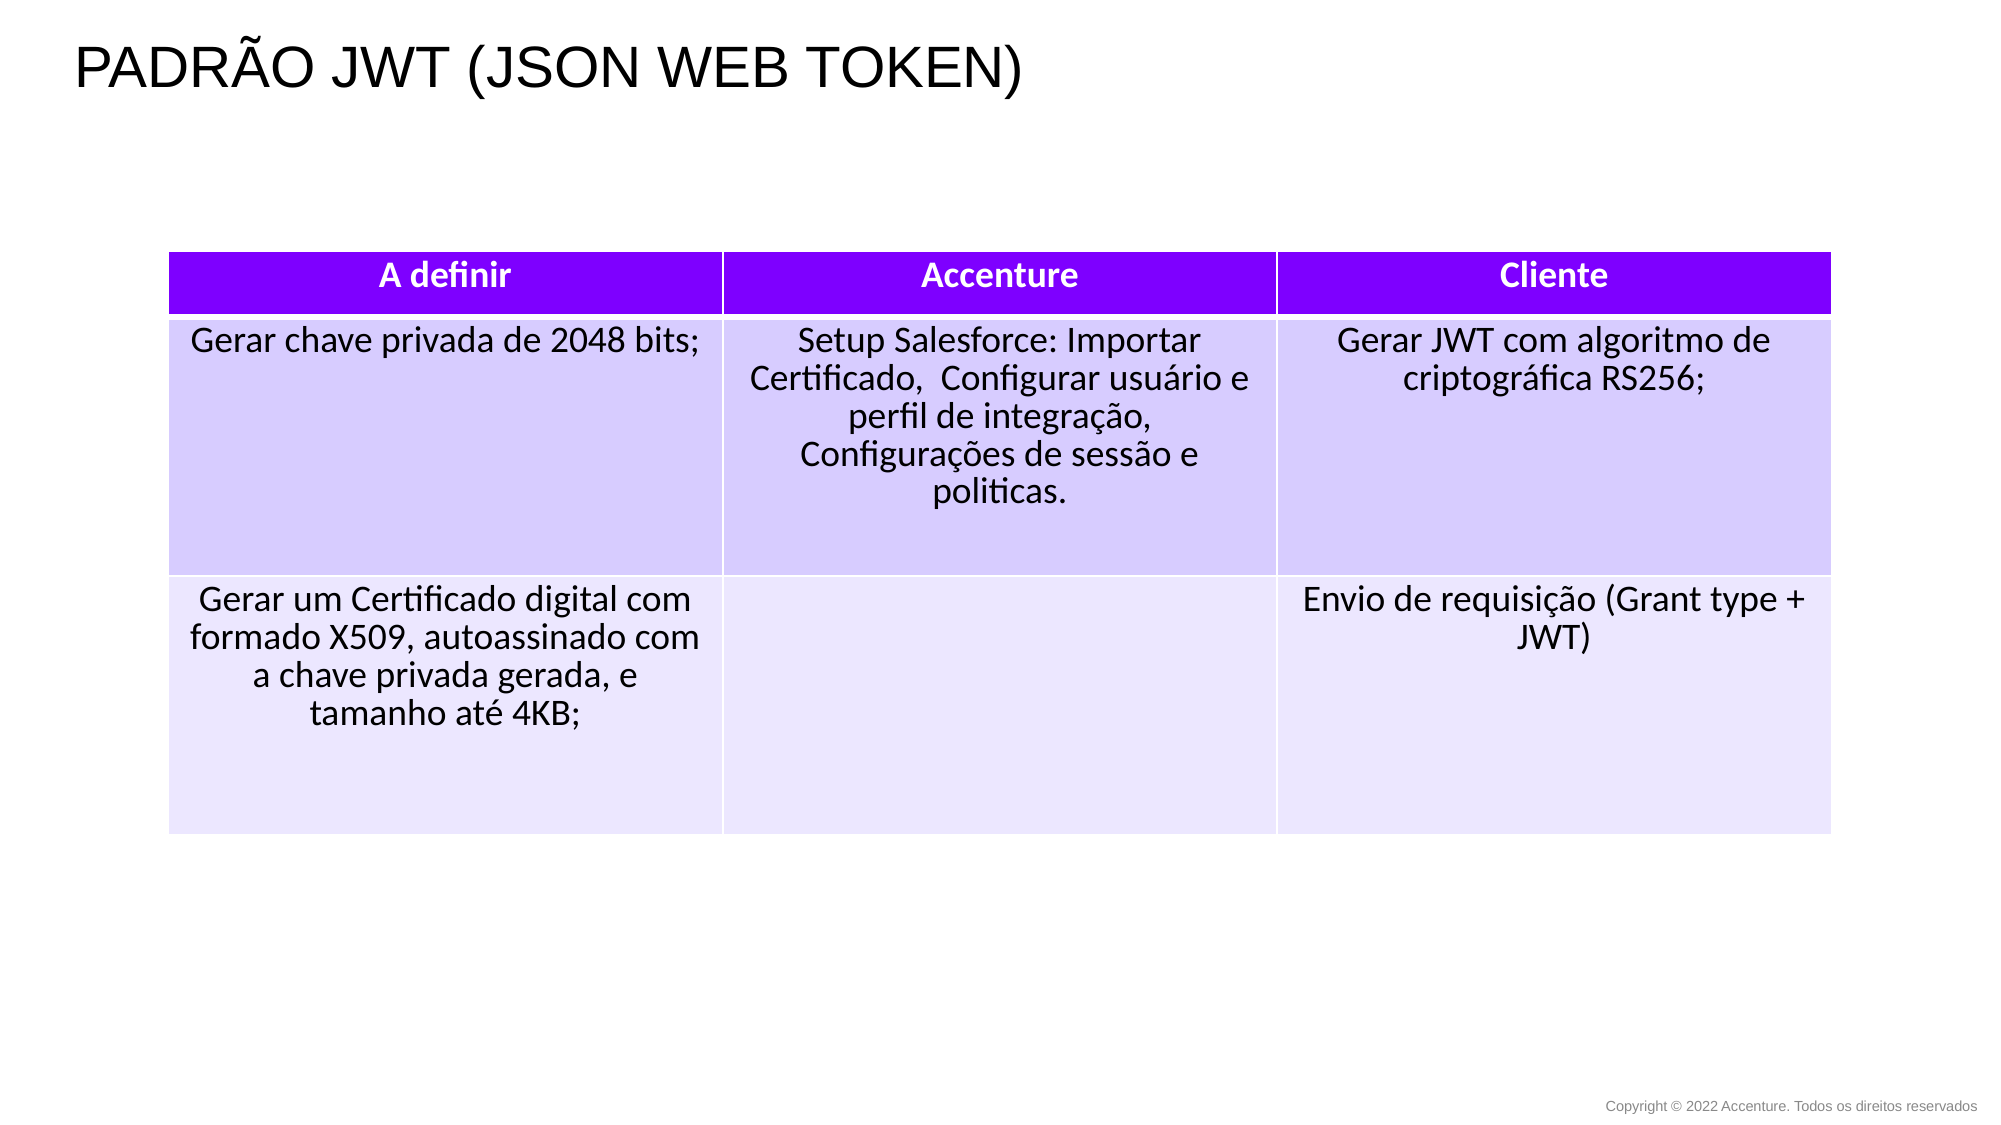

Padrão jwt (json web token)
| A definir | Accenture | Cliente |
| --- | --- | --- |
| Gerar chave privada de 2048 bits; | Setup Salesforce: Importar Certificado, Configurar usuário e perfil de integração, Configurações de sessão e politicas. | Gerar JWT com algoritmo de criptográfica RS256; |
| Gerar um Certificado digital com formado X509, autoassinado com a chave privada gerada, e tamanho até 4KB; |  | Envio de requisição (Grant type + JWT) |